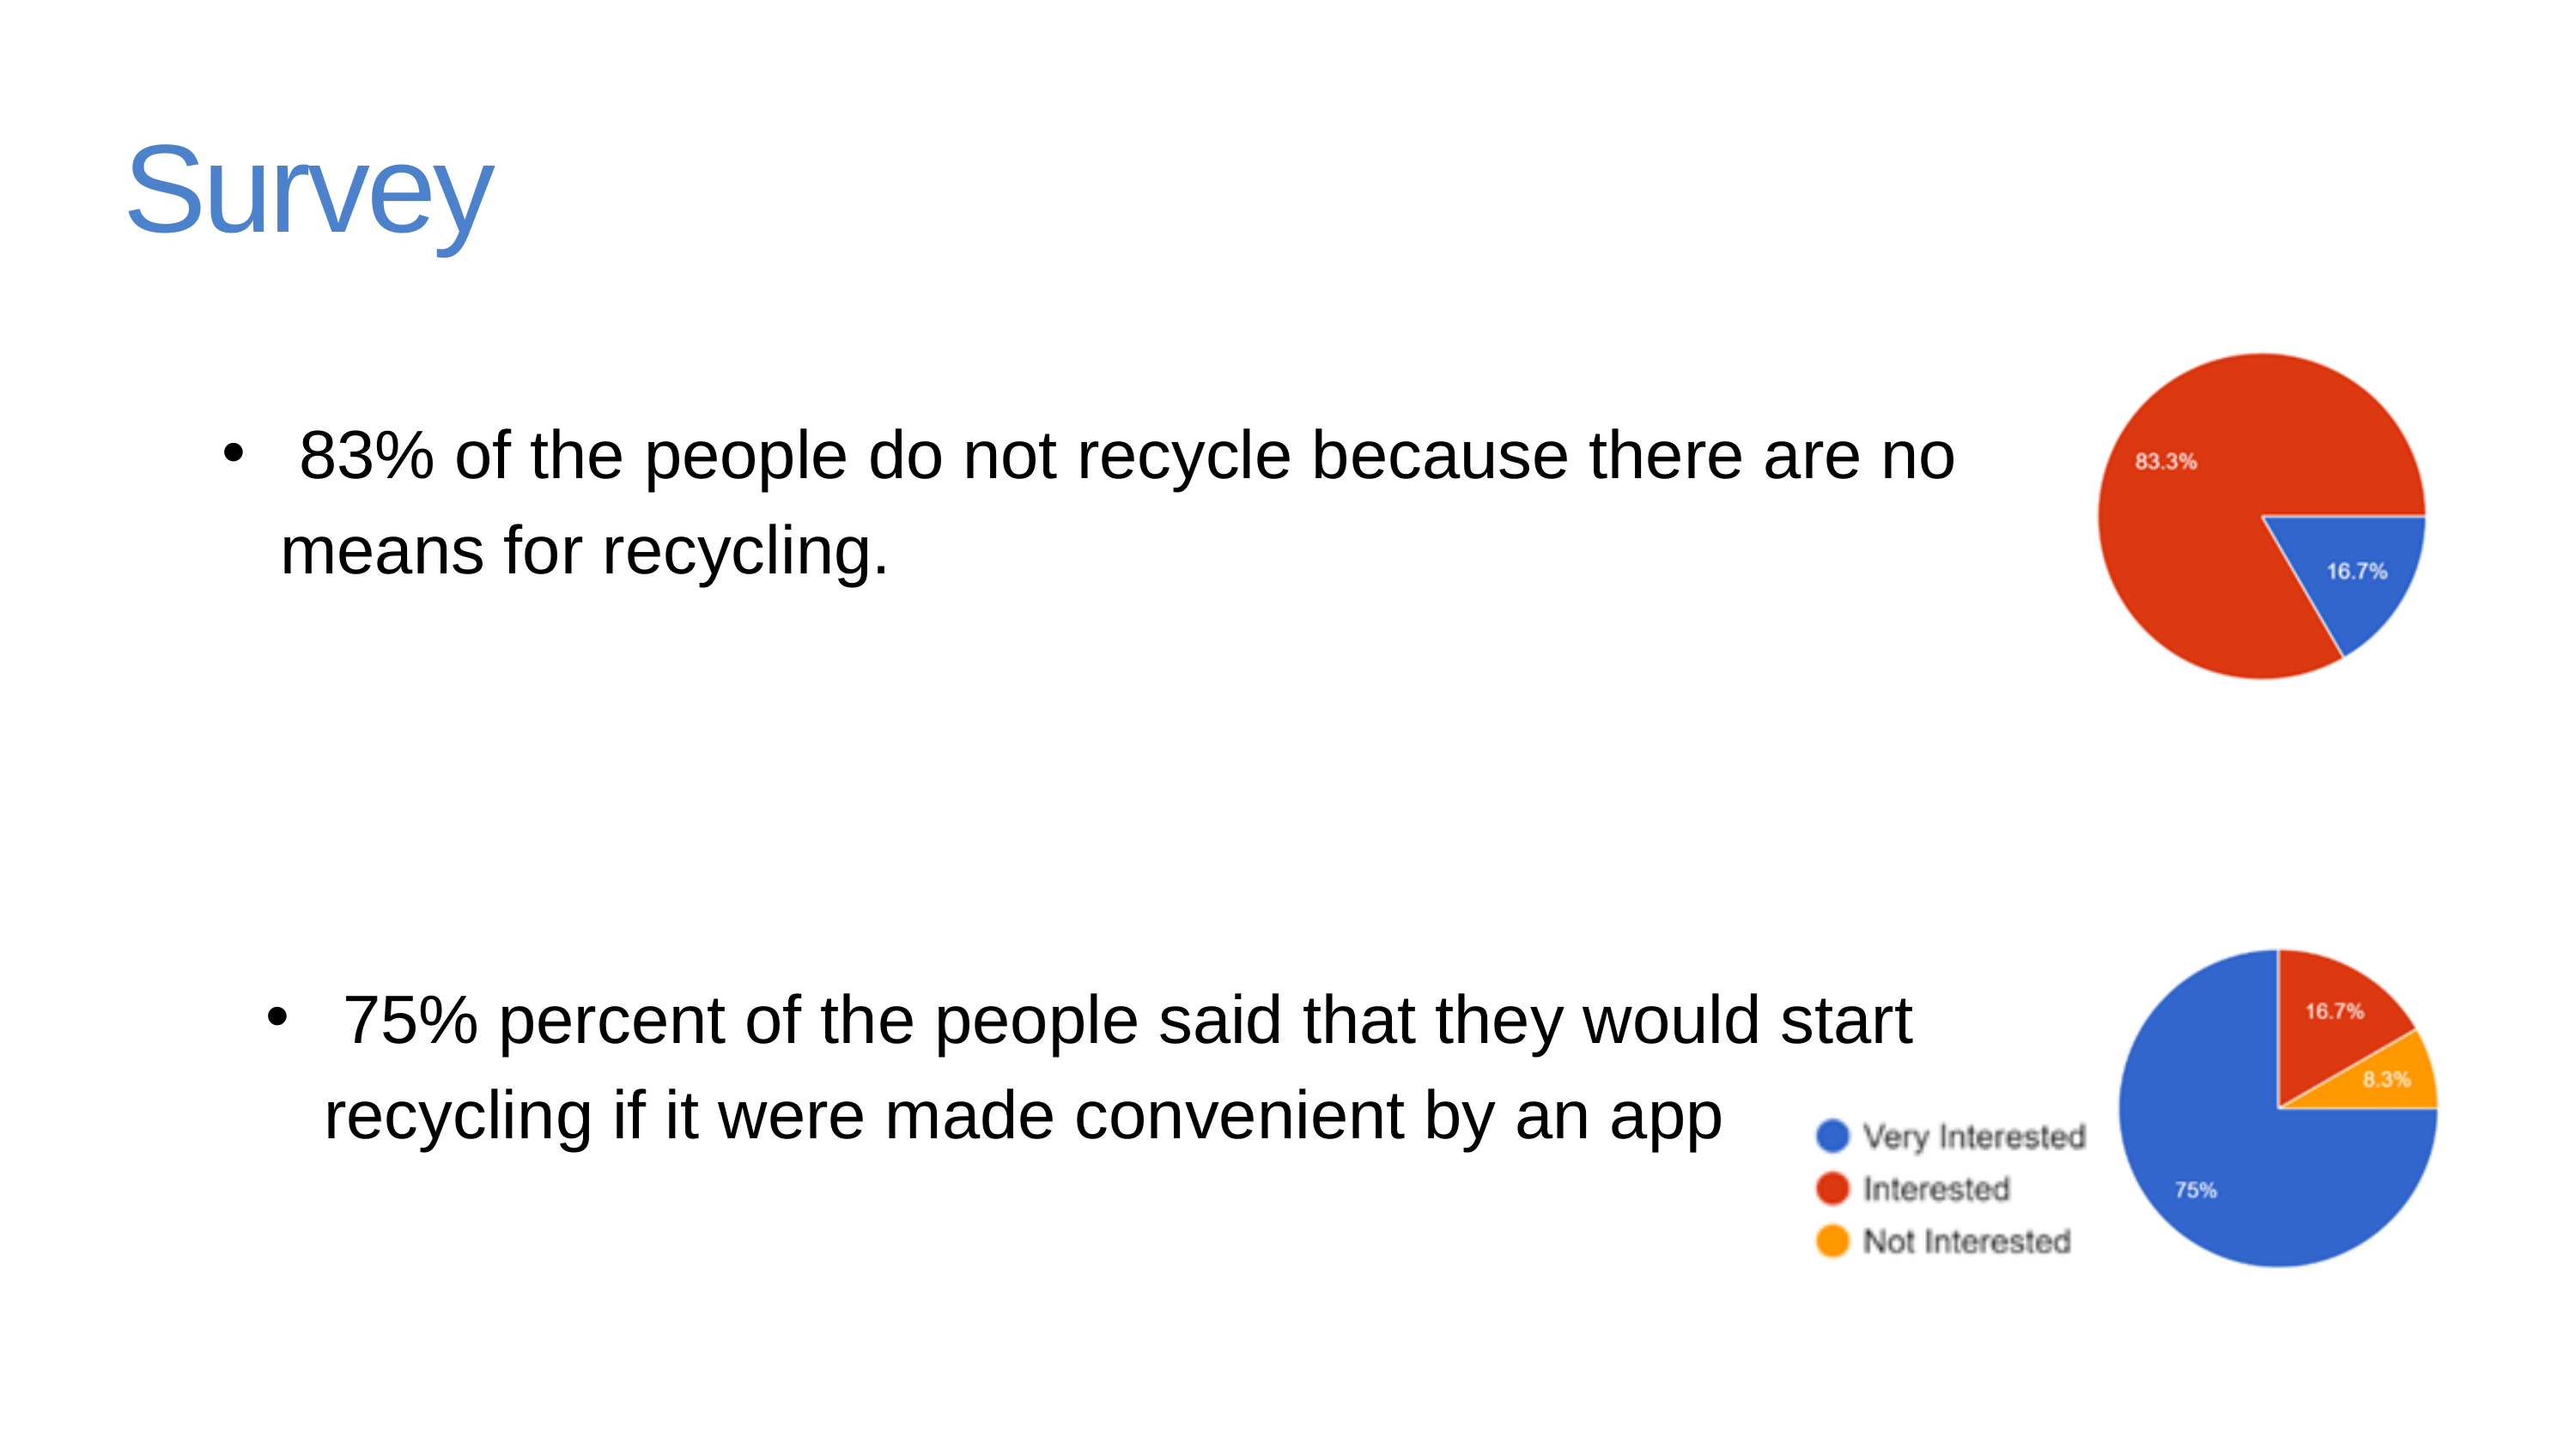

Survey

 83% of the people do not recycle because there are no means for recycling.

 75% percent of the people said that they would start recycling if it were made convenient by an app